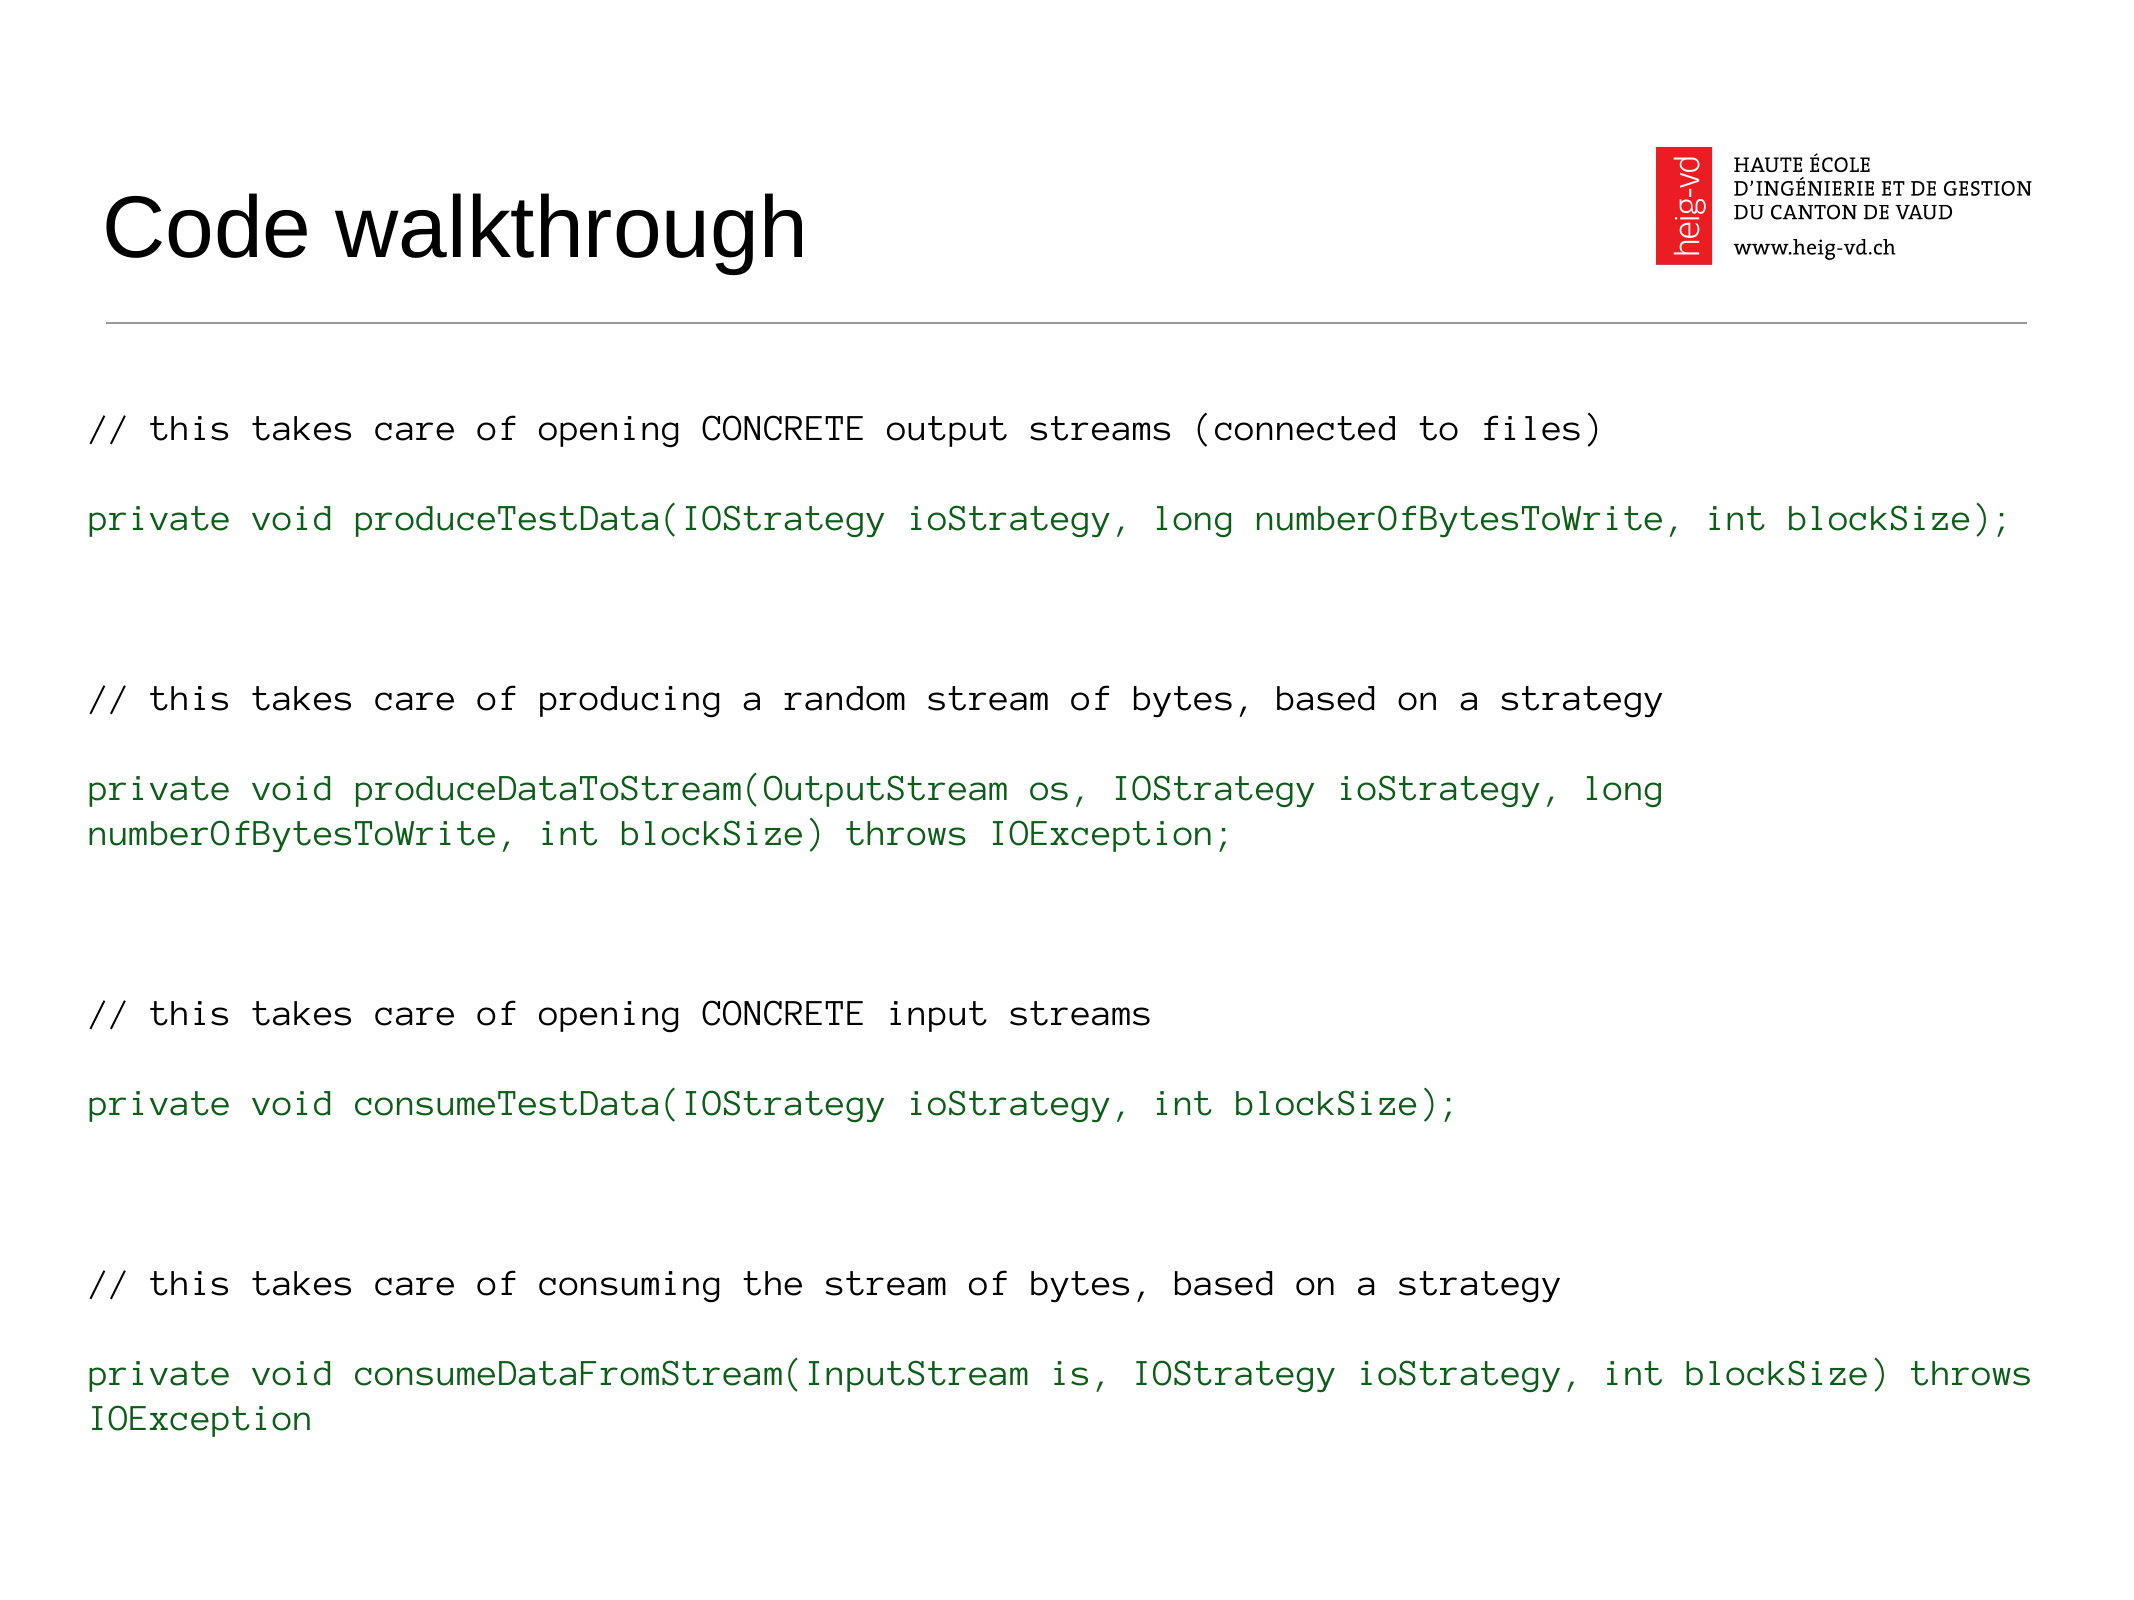

# Code walkthrough
// this takes care of opening CONCRETE output streams (connected to files)

private void produceTestData(IOStrategy ioStrategy, long numberOfBytesToWrite, int blockSize);

// this takes care of producing a random stream of bytes, based on a strategy

private void produceDataToStream(OutputStream os, IOStrategy ioStrategy, long numberOfBytesToWrite, int blockSize) throws IOException;

// this takes care of opening CONCRETE input streams

private void consumeTestData(IOStrategy ioStrategy, int blockSize);

// this takes care of consuming the stream of bytes, based on a strategy

private void consumeDataFromStream(InputStream is, IOStrategy ioStrategy, int blockSize) throws IOException